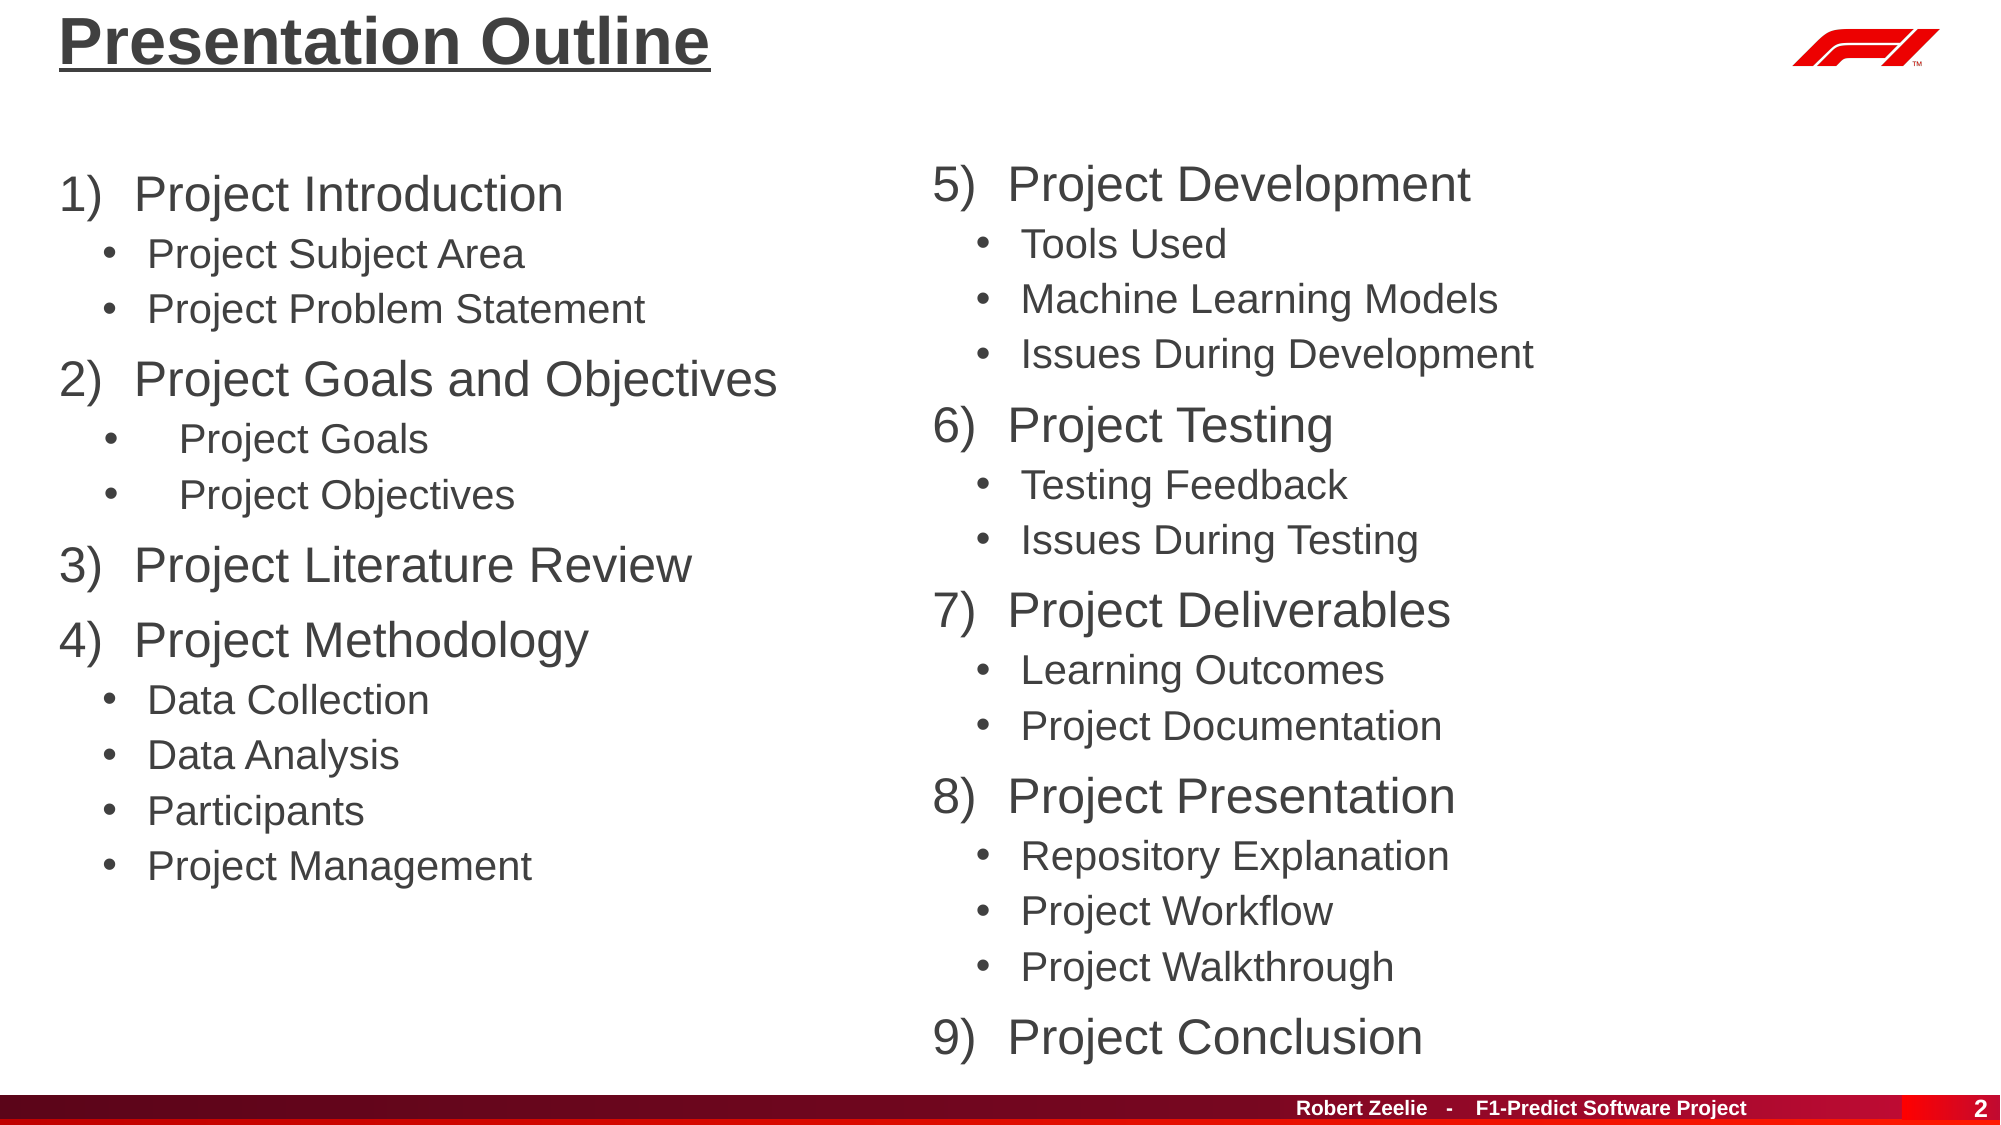

# Presentation Outline

Project Introduction
Project Subject Area
Project Problem Statement
Project Goals and Objectives
Project Goals
Project Objectives
Project Literature Review
Project Methodology
Data Collection
Data Analysis
Participants
Project Management

Project Development
Tools Used
Machine Learning Models
Issues During Development
Project Testing
Testing Feedback
Issues During Testing
Project Deliverables
Learning Outcomes
Project Documentation
Project Presentation
Repository Explanation
Project Workflow
Project Walkthrough
Project Conclusion
2